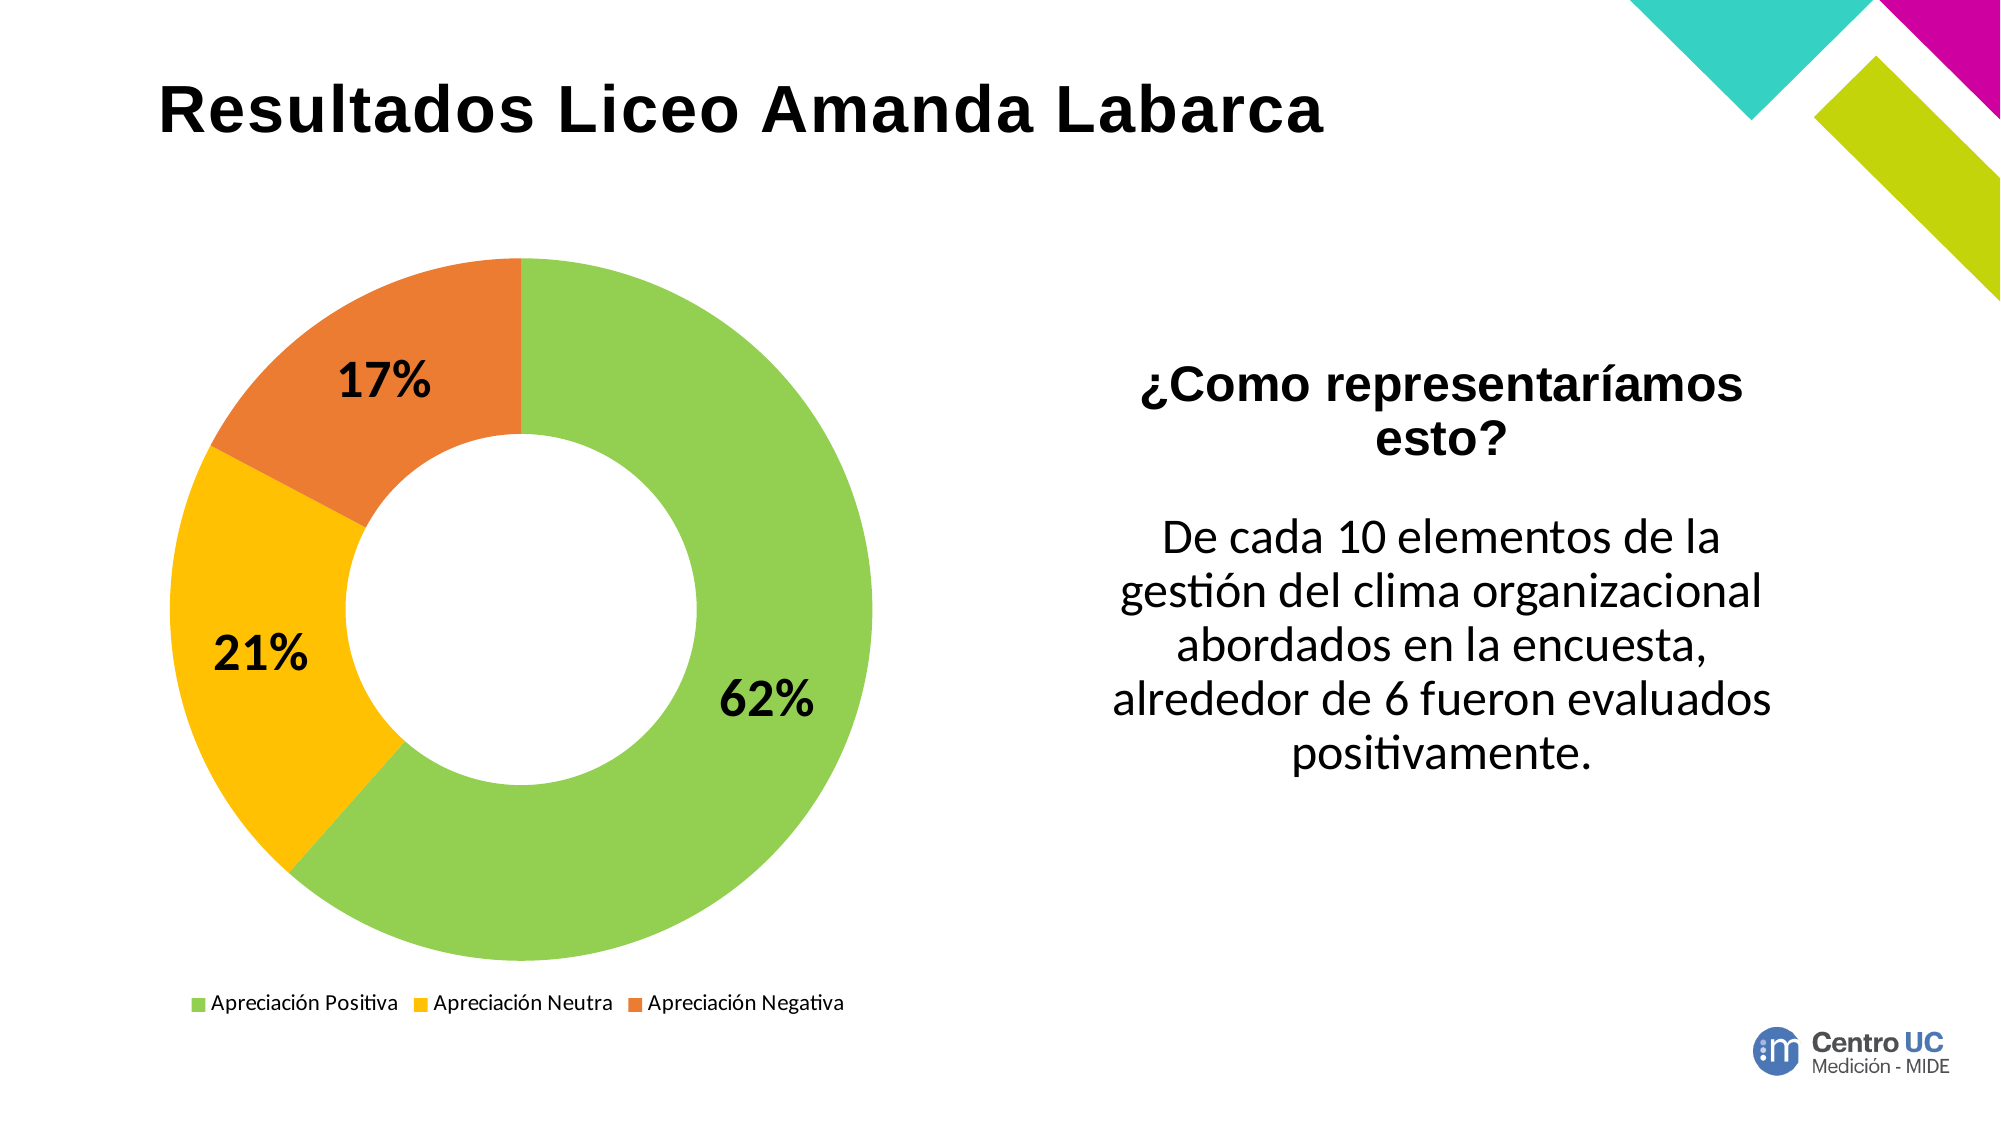

# Resultados Liceo Amanda Labarca

### Chart

| Category | Apreciación |
|---|---|
| Apreciación Positiva | 0.6150696150696151 |
| Apreciación Neutra | 0.2122850122850123 |
| Apreciación Negativa | 0.17264537264537264 |
¿Como representaríamos esto?
De cada 10 elementos de la gestión del clima organizacional abordados en la encuesta, alrededor de 6 fueron evaluados positivamente.